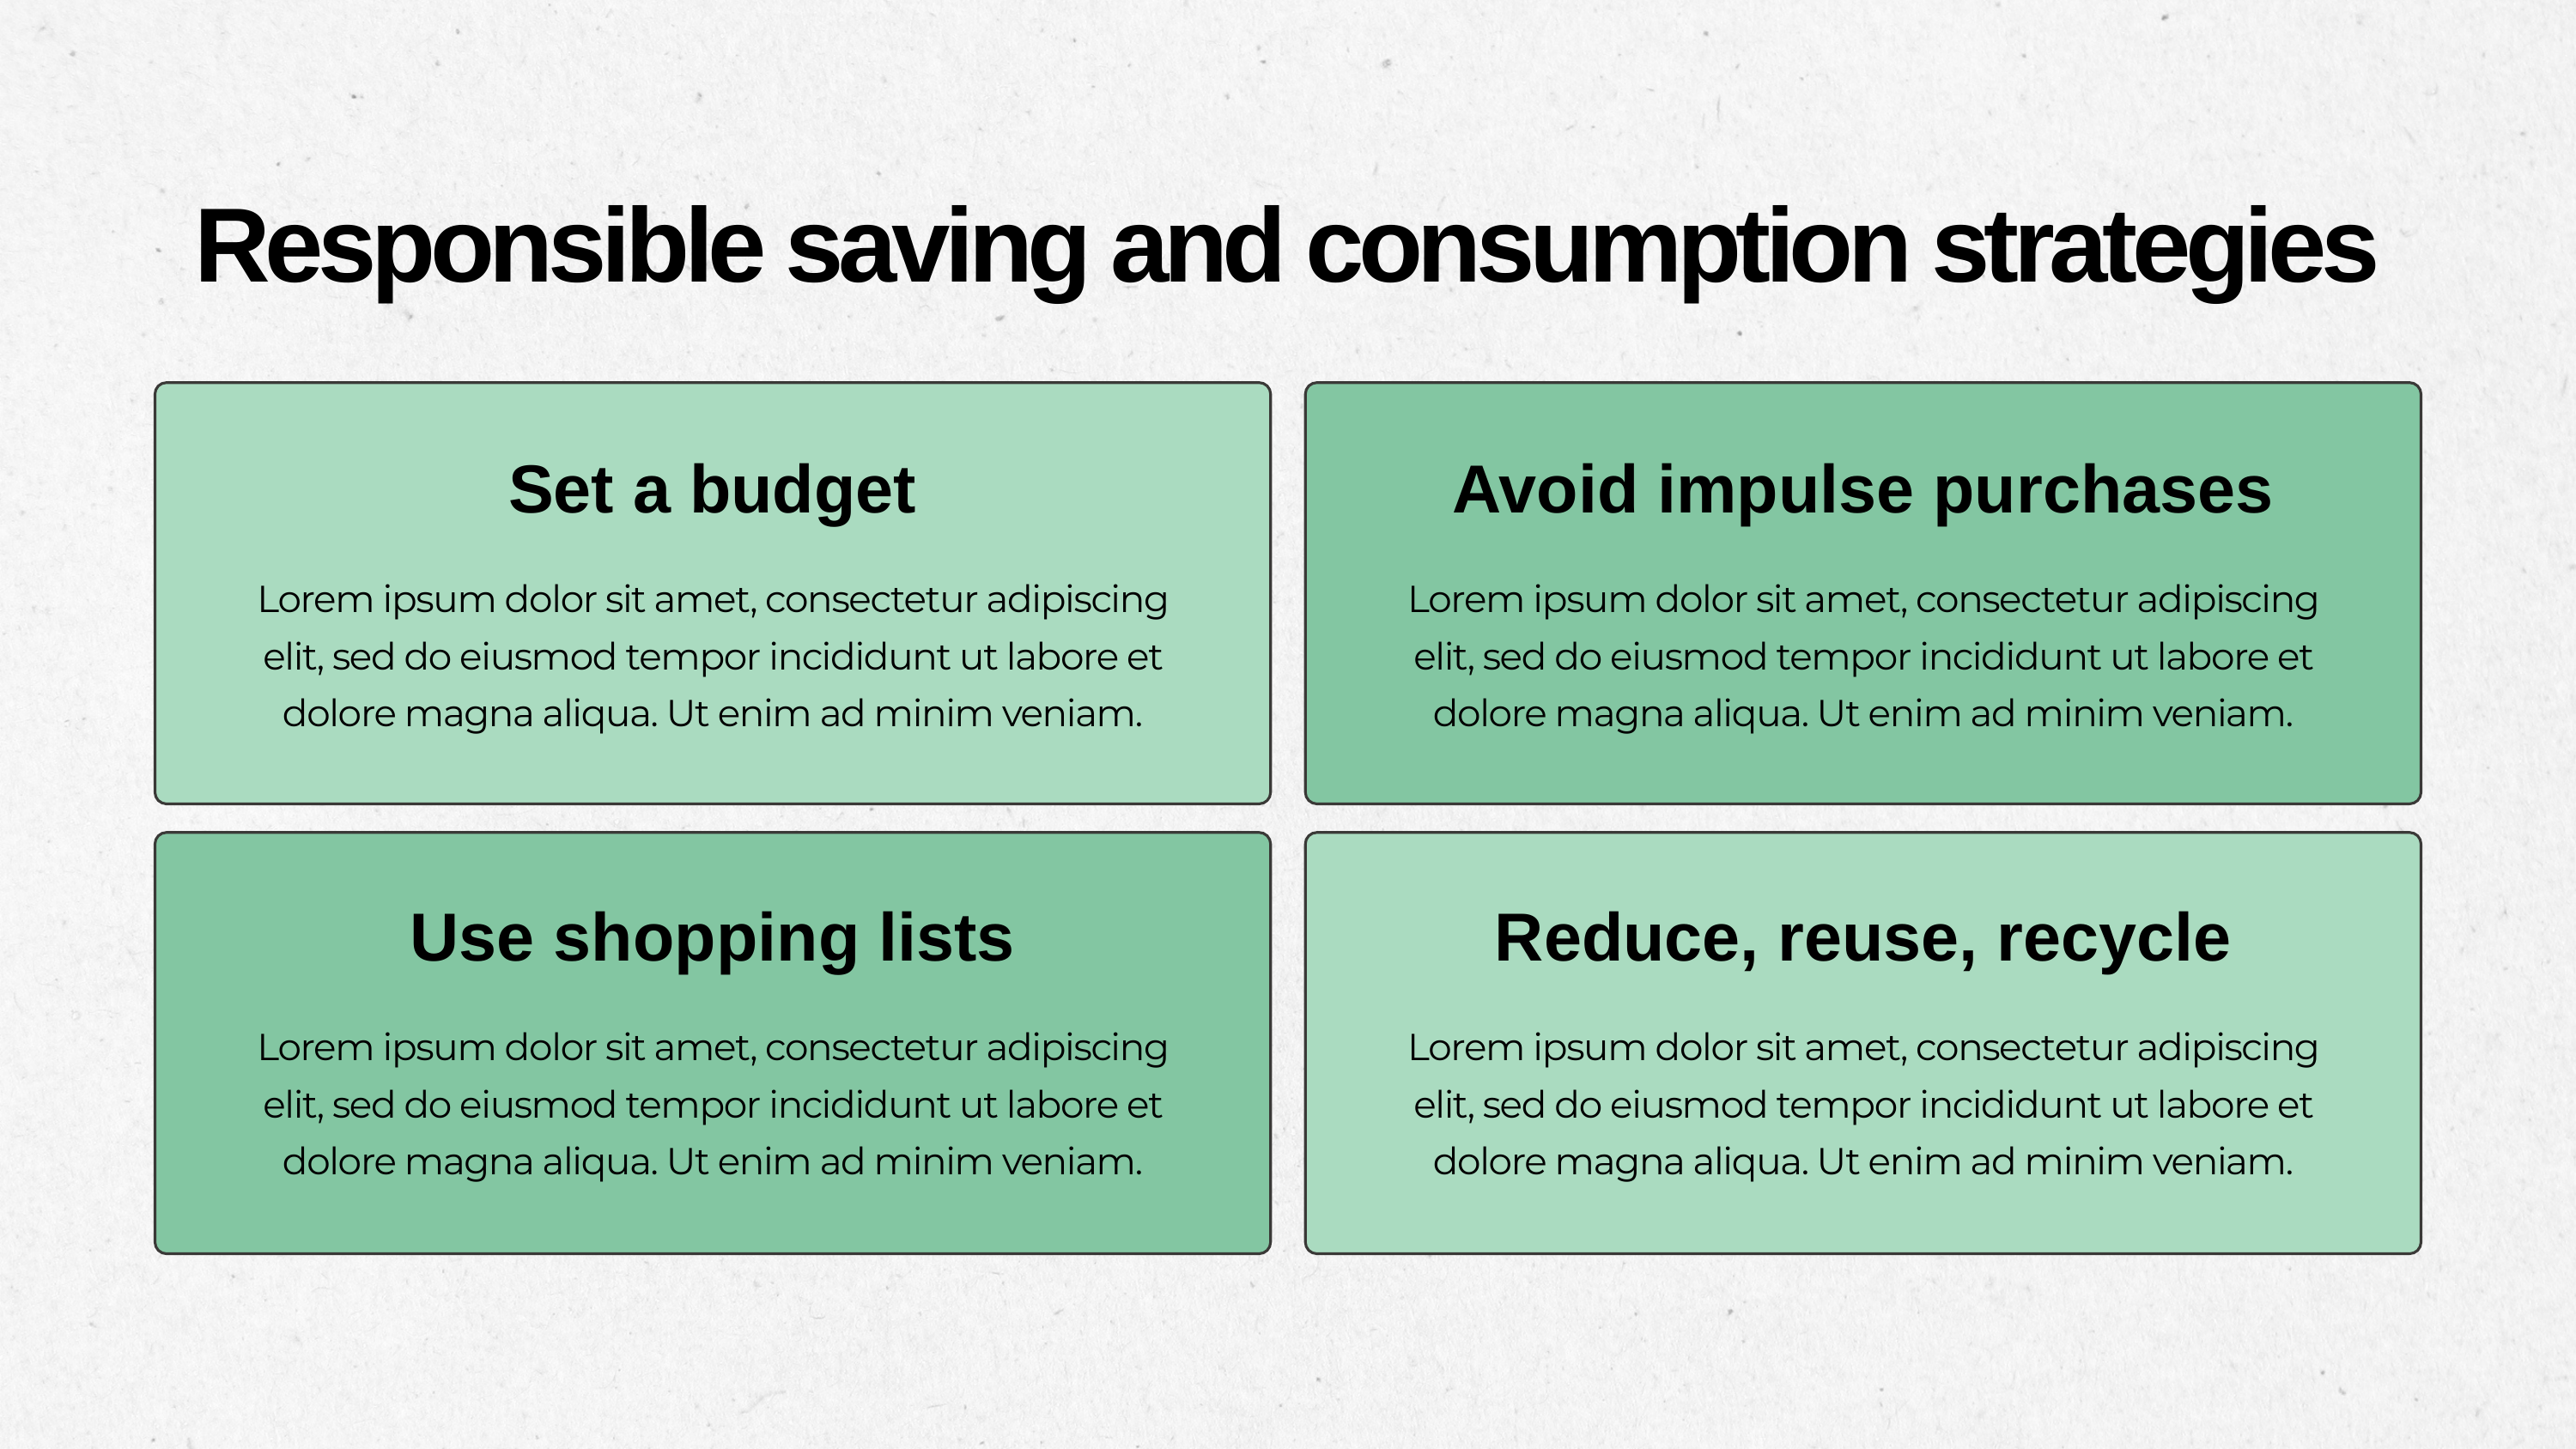

Responsible saving and consumption strategies

Set a budget
Avoid impulse purchases
Lorem ipsum dolor sit amet, consectetur adipiscing elit, sed do eiusmod tempor incididunt ut labore et dolore magna aliqua. Ut enim ad minim veniam.
Lorem ipsum dolor sit amet, consectetur adipiscing elit, sed do eiusmod tempor incididunt ut labore et dolore magna aliqua. Ut enim ad minim veniam.

Use shopping lists
Reduce, reuse, recycle
Lorem ipsum dolor sit amet, consectetur adipiscing elit, sed do eiusmod tempor incididunt ut labore et dolore magna aliqua. Ut enim ad minim veniam.
Lorem ipsum dolor sit amet, consectetur adipiscing elit, sed do eiusmod tempor incididunt ut labore et dolore magna aliqua. Ut enim ad minim veniam.